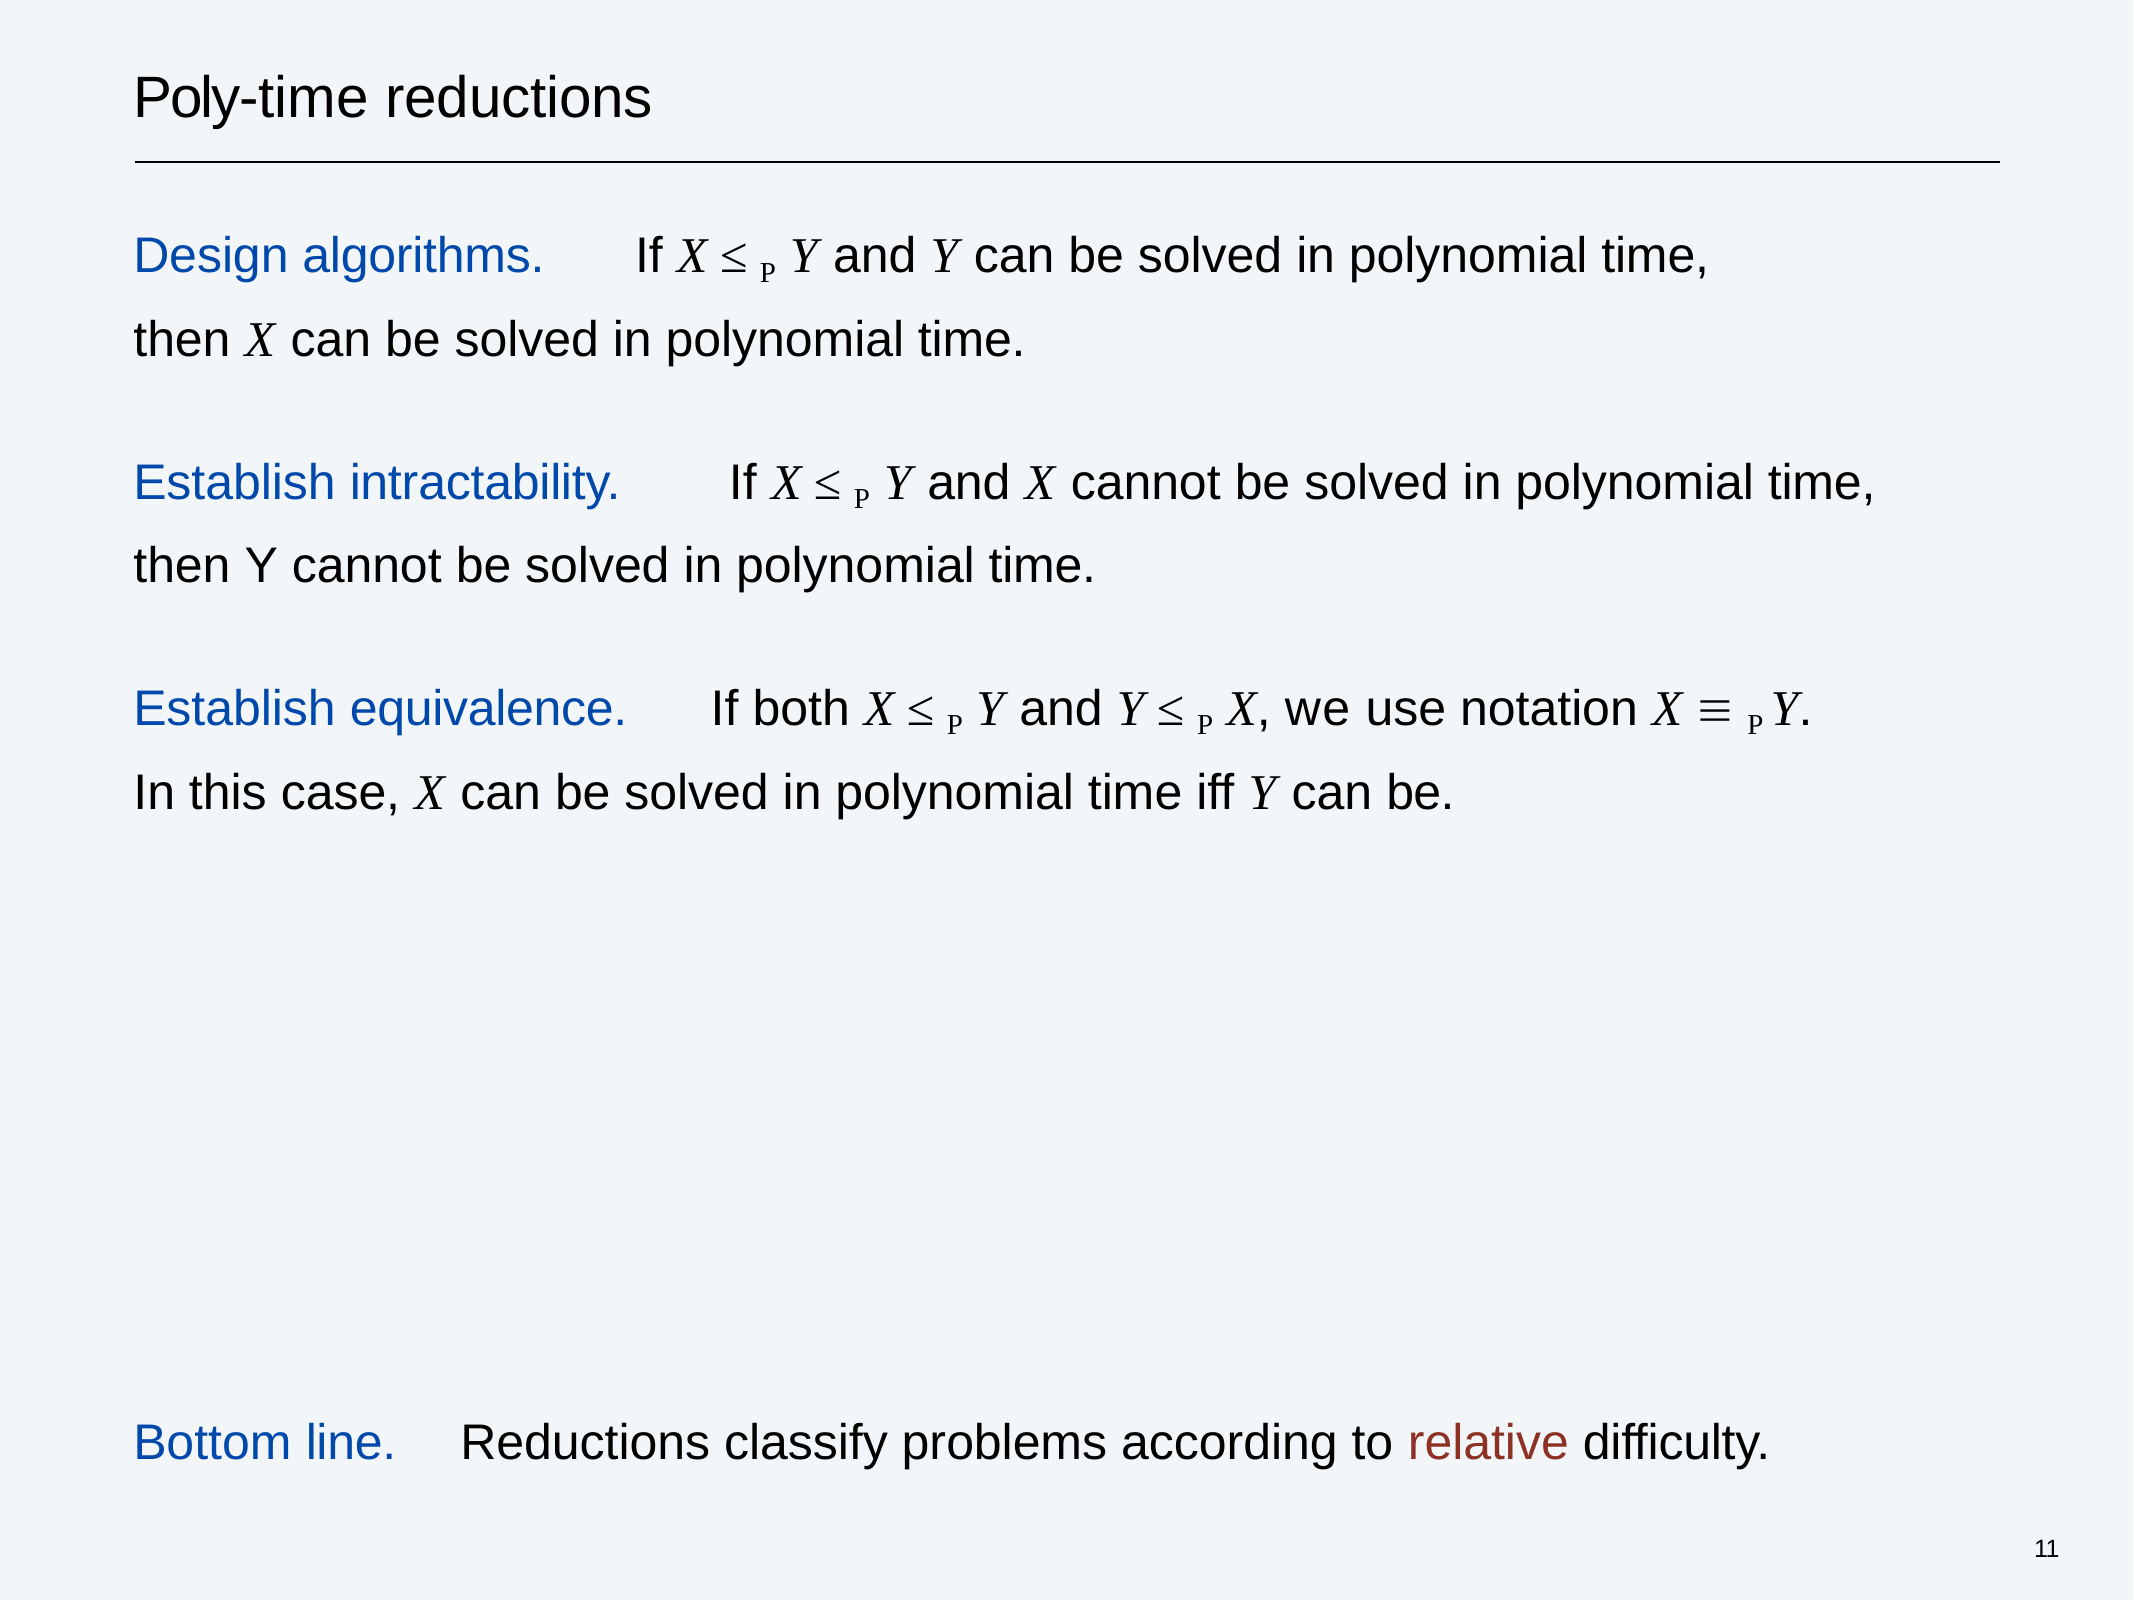

# Poly-time reductions

Design algorithms.	If X ≤ P Y and Y can be solved in polynomial time, then X can be solved in polynomial time.

Establish intractability.	If X ≤ P Y and X cannot be solved in polynomial time, then Y cannot be solved in polynomial time.

Establish equivalence.	If both X ≤ P Y and Y ≤ P X, we use notation X ≡ P Y. In this case, X can be solved in polynomial time iff Y can be.
Bottom line.	Reductions classify problems according to relative difficulty.
11